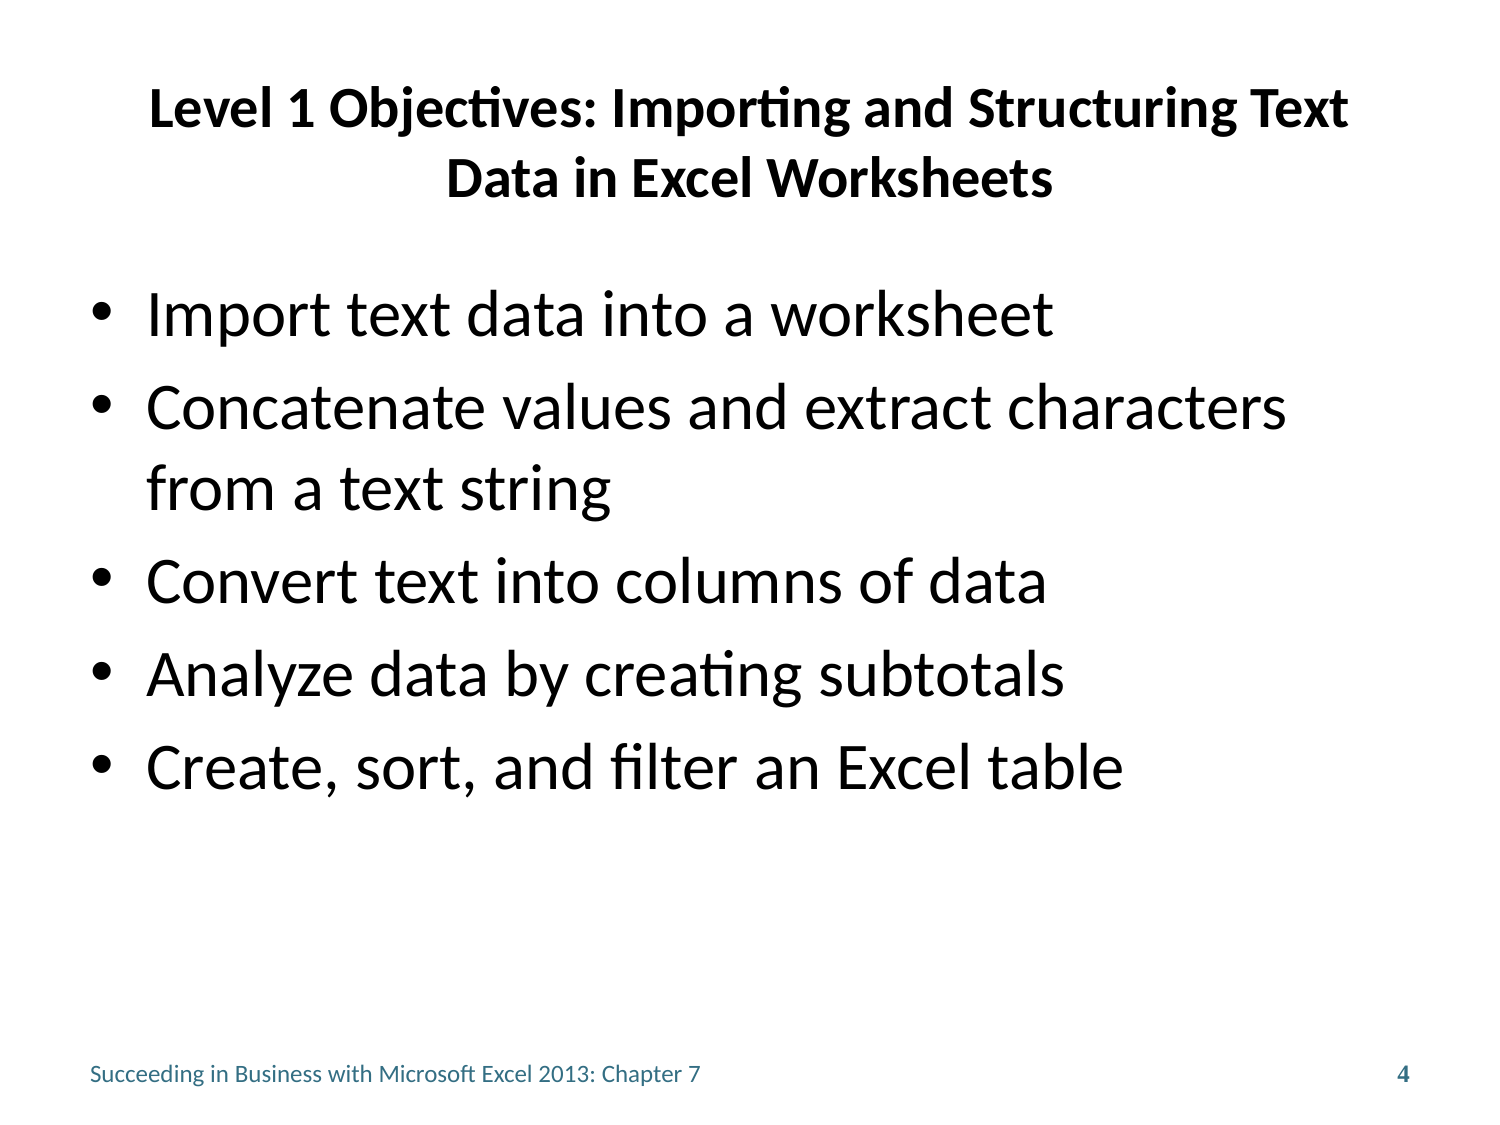

# Level 1 Objectives: Importing and Structuring Text Data in Excel Worksheets
Import text data into a worksheet
Concatenate values and extract characters from a text string
Convert text into columns of data
Analyze data by creating subtotals
Create, sort, and filter an Excel table
Succeeding in Business with Microsoft Excel 2013: Chapter 7
4